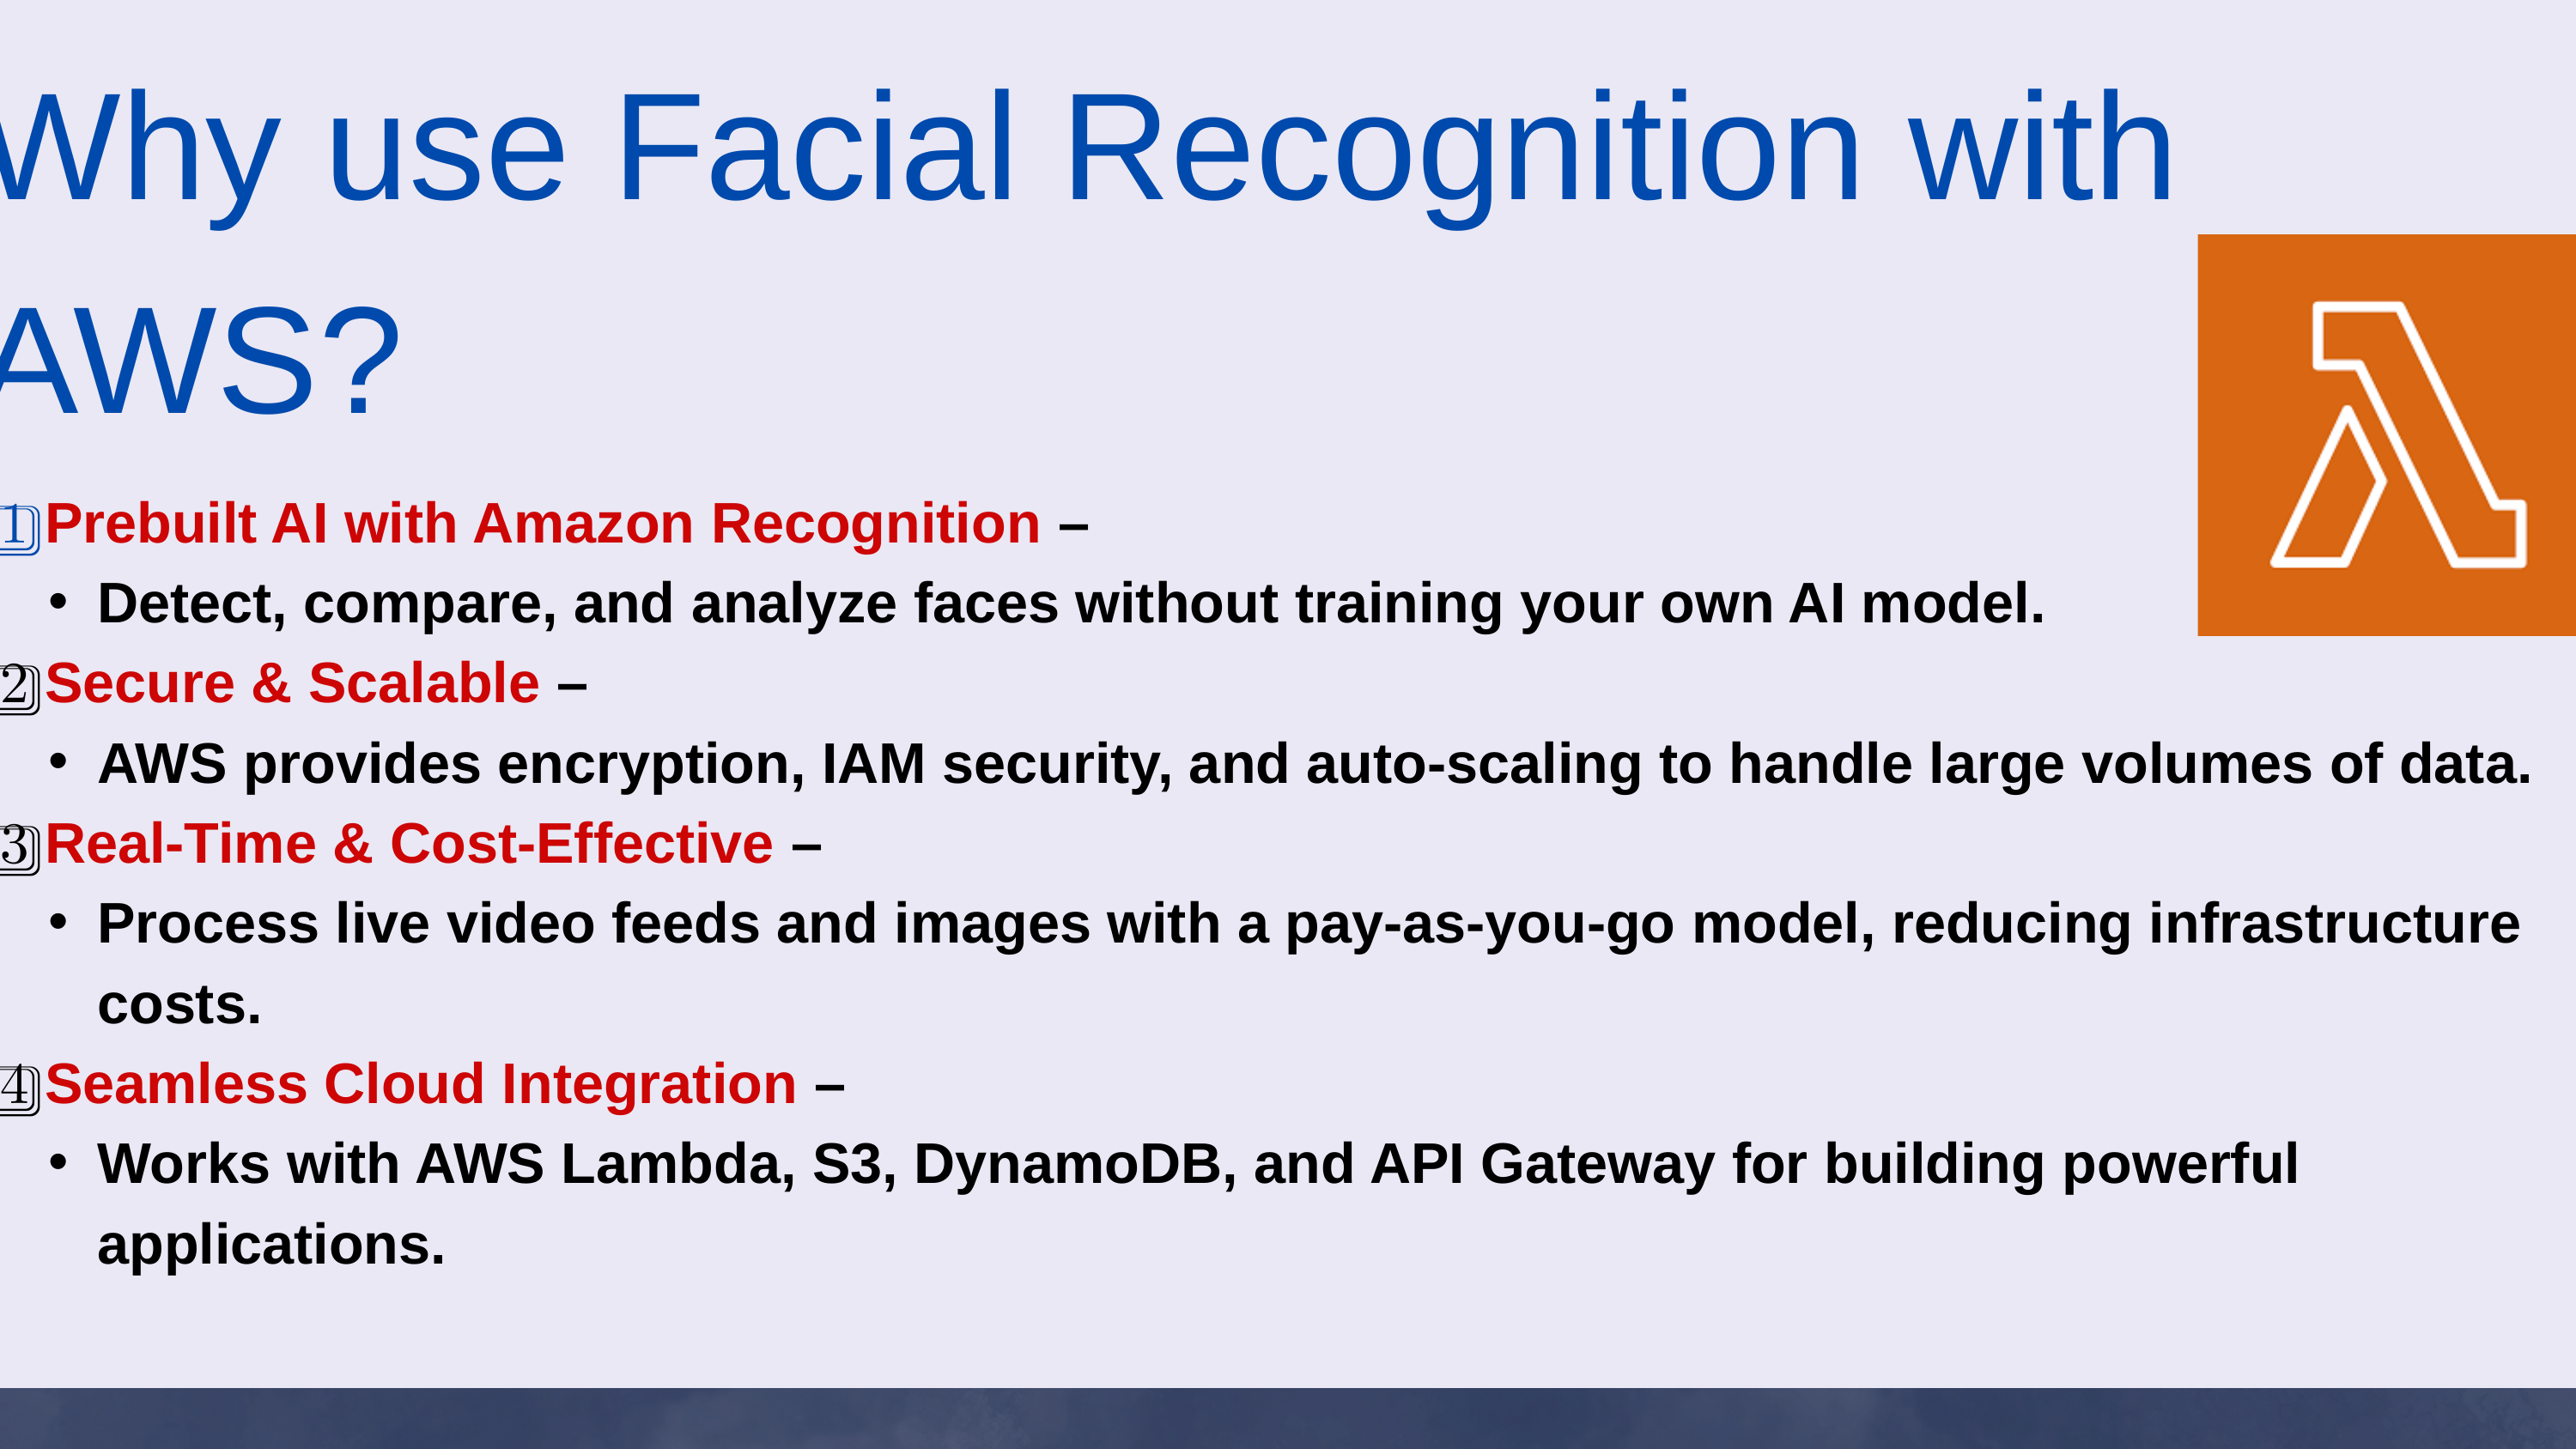

Why use Facial Recognition with AWS?

1️⃣ Prebuilt AI with Amazon Recognition –
Detect, compare, and analyze faces without training your own AI model.
2️⃣ Secure & Scalable –
AWS provides encryption, IAM security, and auto-scaling to handle large volumes of data.
3️⃣ Real-Time & Cost-Effective –
Process live video feeds and images with a pay-as-you-go model, reducing infrastructure costs.
4️⃣ Seamless Cloud Integration –
Works with AWS Lambda, S3, DynamoDB, and API Gateway for building powerful applications.